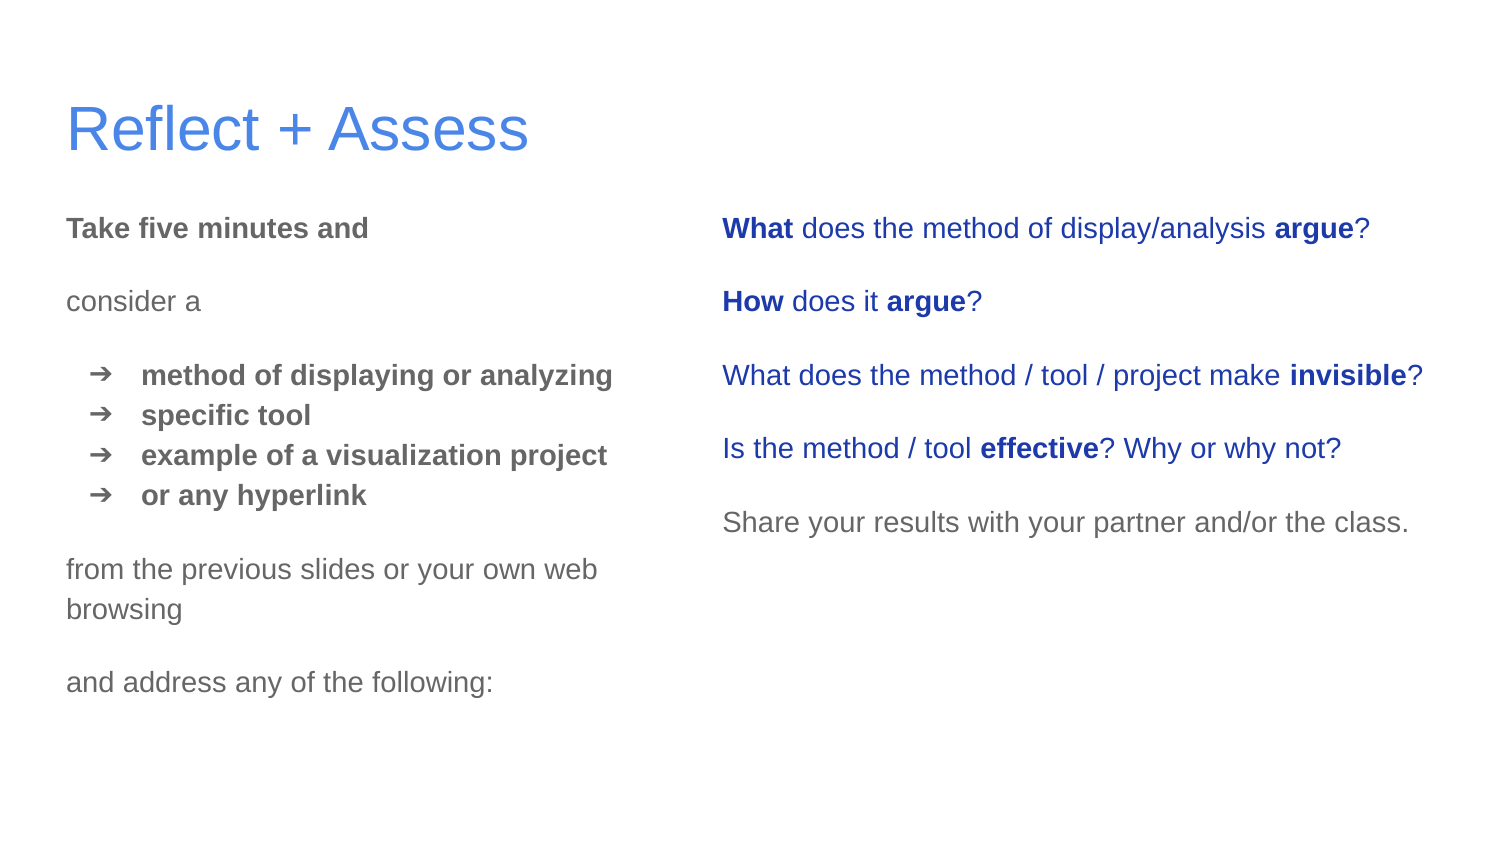

# Reflect + Assess
Take five minutes and
consider a
method of displaying or analyzing
specific tool
example of a visualization project
or any hyperlink
from the previous slides or your own web browsing
and address any of the following:
What does the method of display/analysis argue?
How does it argue?
What does the method / tool / project make invisible?
Is the method / tool effective? Why or why not?
Share your results with your partner and/or the class.